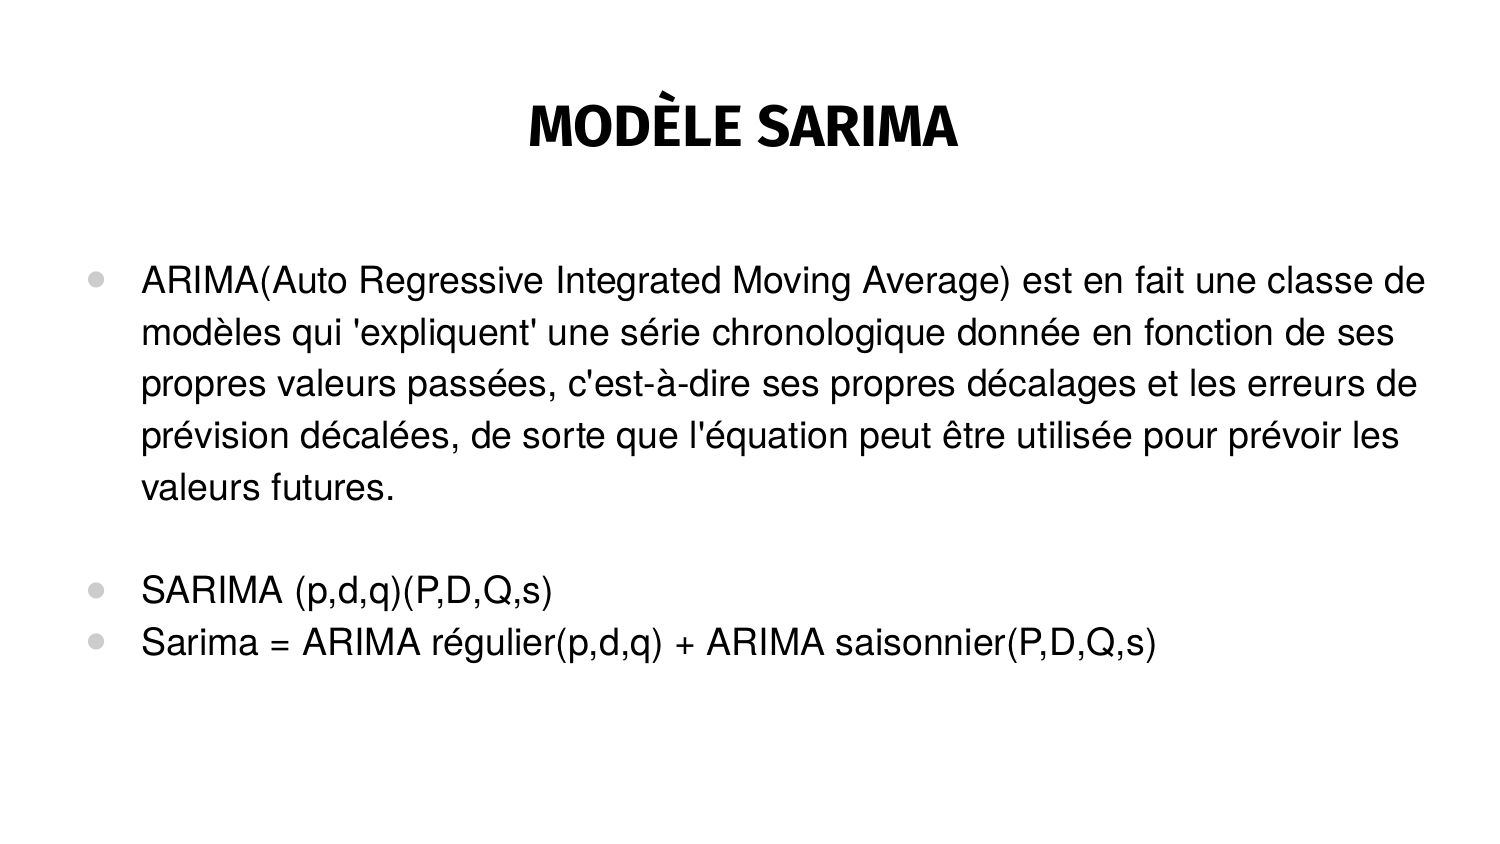

# MODÈLE SARIMA

ARIMA(Auto Regressive Integrated Moving Average) est en fait une classe de modèles qui 'expliquent' une série chronologique donnée en fonction de ses propres valeurs passées, c'est-à-dire ses propres décalages et les erreurs de prévision décalées, de sorte que l'équation peut être utilisée pour prévoir les valeurs futures.

SARIMA (p,d,q)(P,D,Q,s)
Sarima = ARIMA régulier(p,d,q) + ARIMA saisonnier(P,D,Q,s)